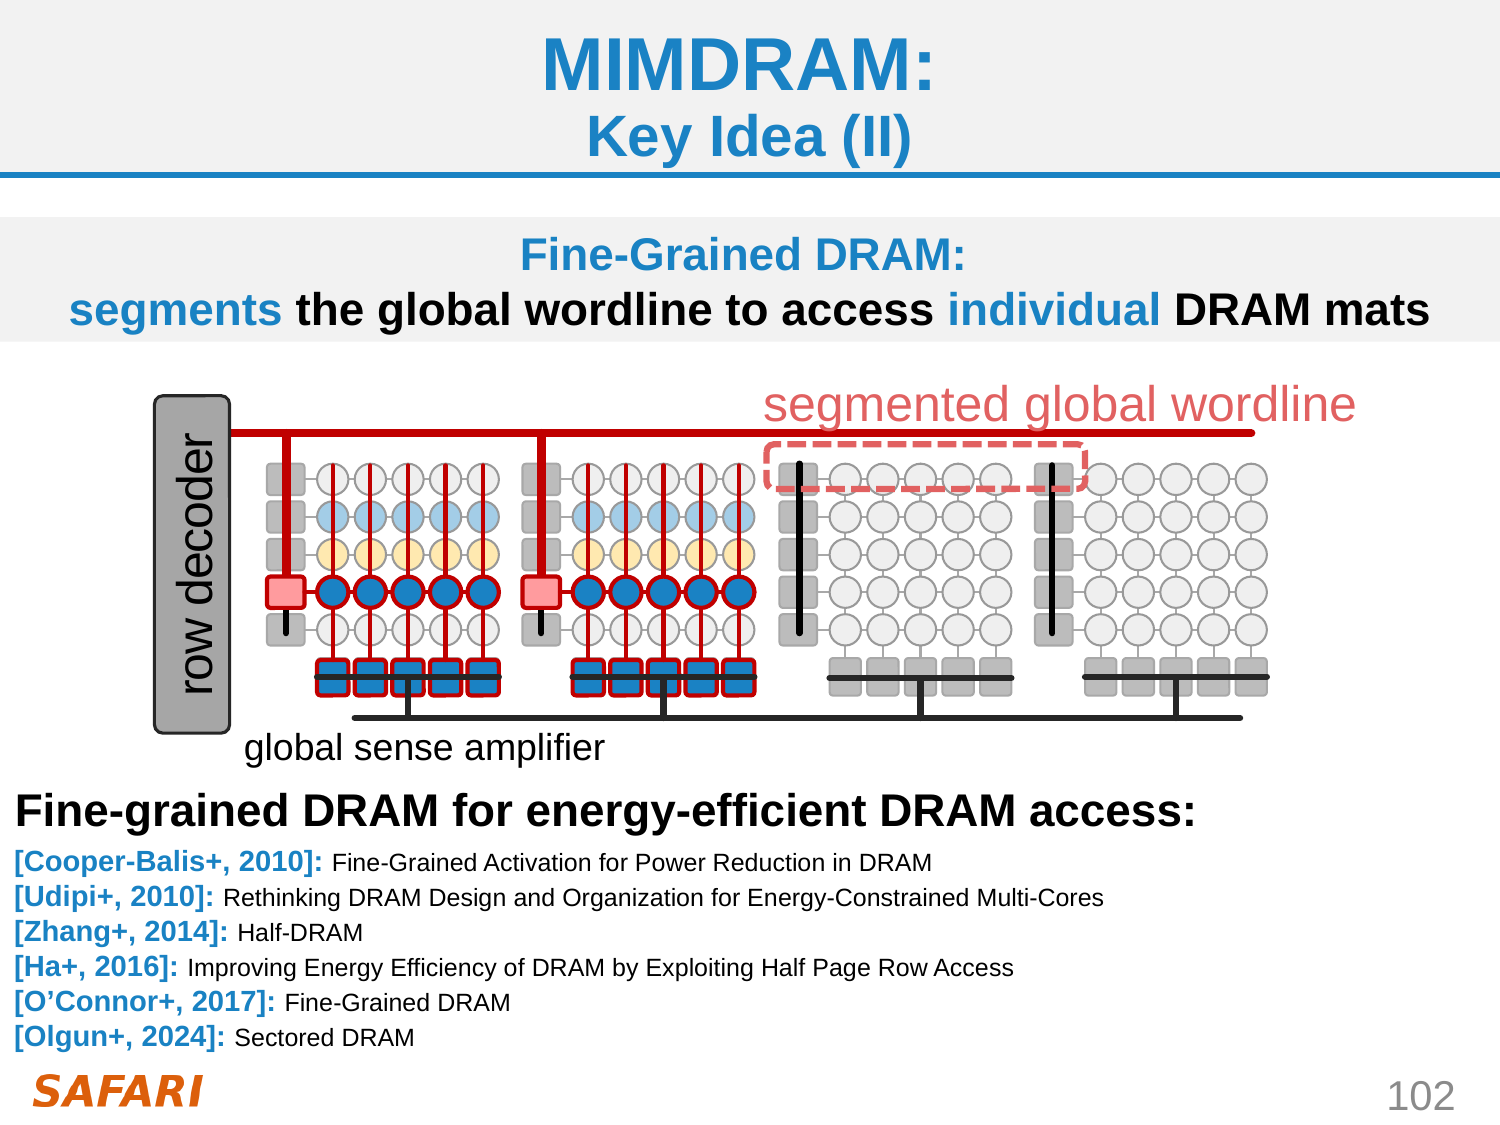

# MIMDRAM: Key Idea (II)
Fine-Grained DRAM:
segments the global wordline to access individual DRAM mats
segmented global wordline

row decoder

global sense amplifier
Fine-grained DRAM for energy-efficient DRAM access:
[Cooper-Balis+, 2010]: Fine-Grained Activation for Power Reduction in DRAM
[Udipi+, 2010]: Rethinking DRAM Design and Organization for Energy-Constrained Multi-Cores
[Zhang+, 2014]: Half-DRAM
[Ha+, 2016]: Improving Energy Efficiency of DRAM by Exploiting Half Page Row Access
[O’Connor+, 2017]: Fine-Grained DRAM
[Olgun+, 2024]: Sectored DRAM